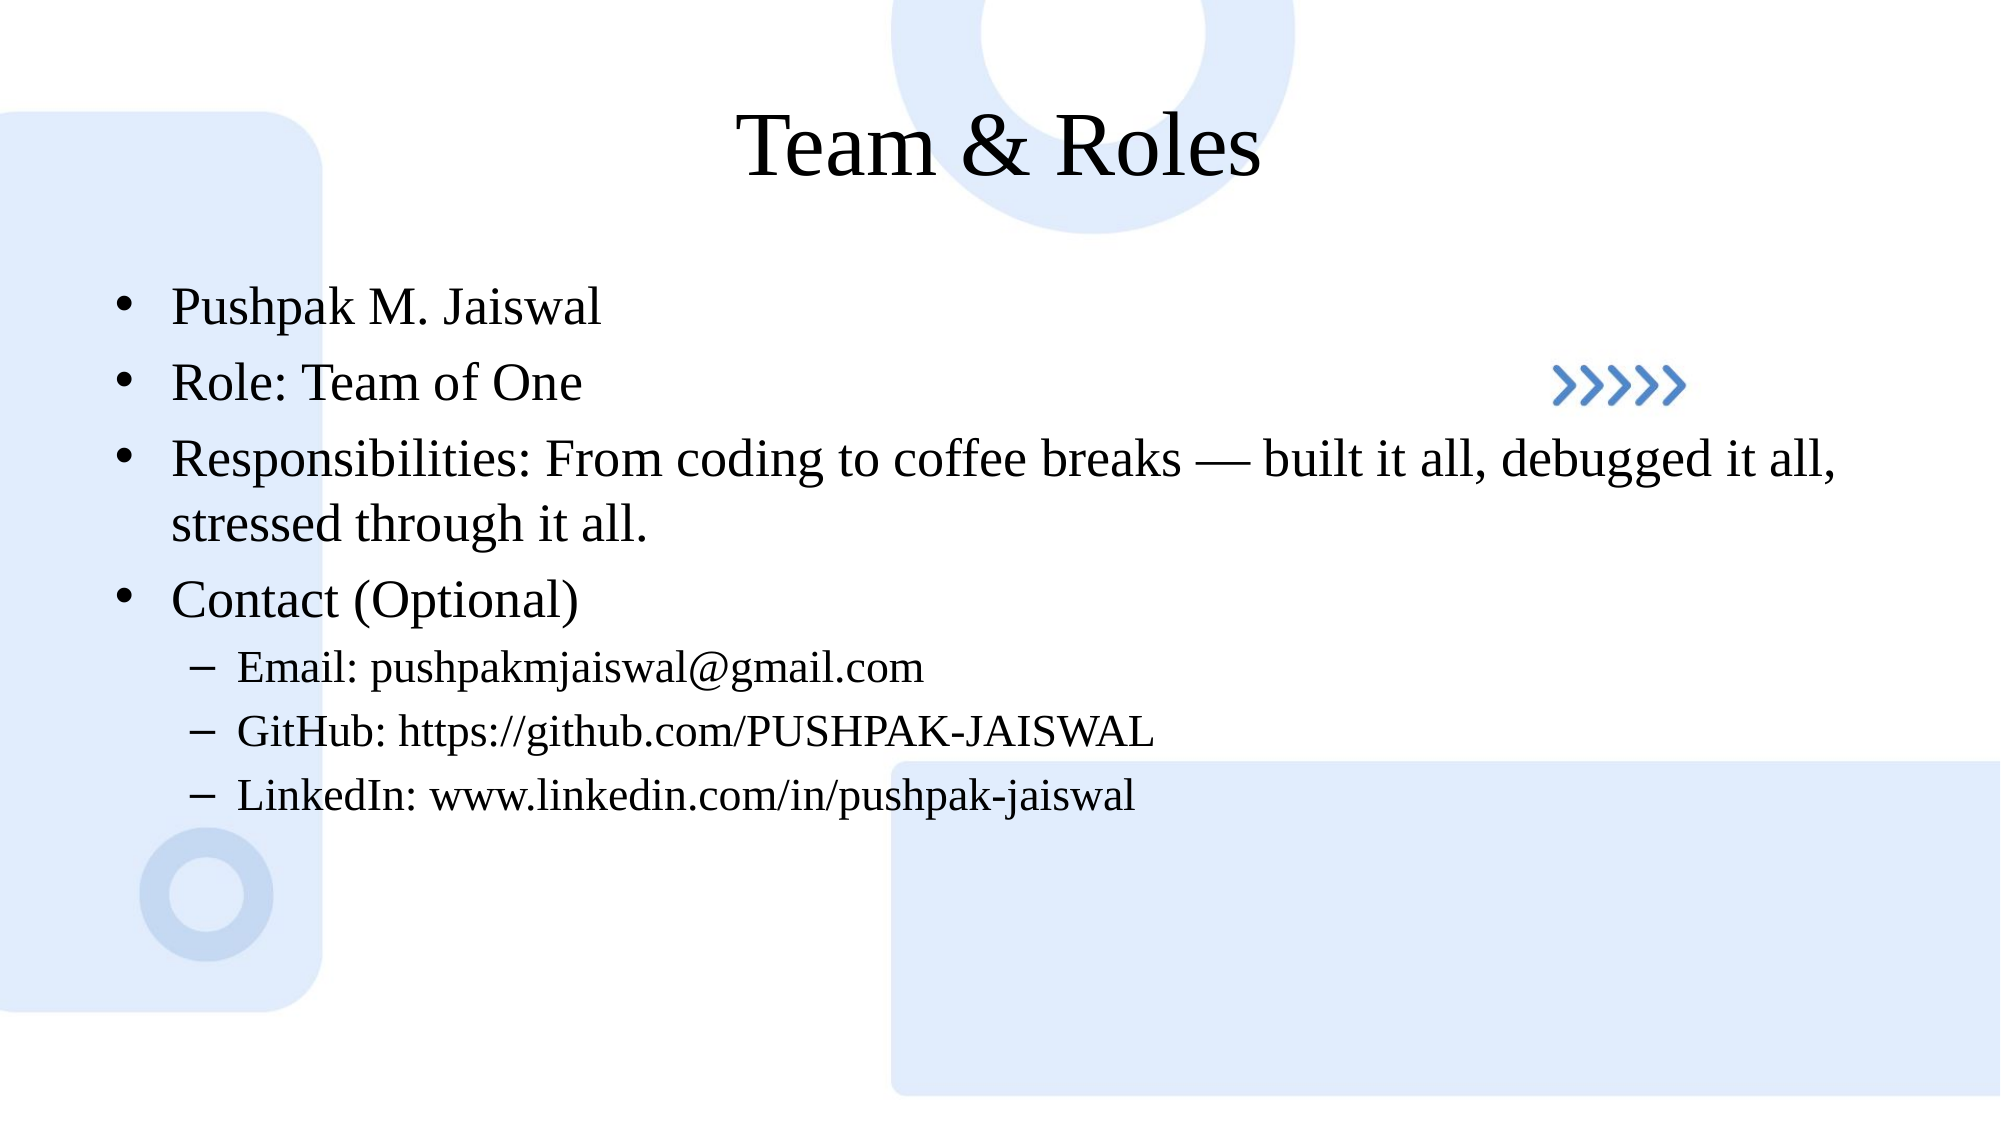

# Team & Roles
Pushpak M. Jaiswal
Role: Team of One
Responsibilities: From coding to coffee breaks — built it all, debugged it all, stressed through it all.
Contact (Optional)
Email: pushpakmjaiswal@gmail.com
GitHub: https://github.com/PUSHPAK-JAISWAL
LinkedIn: www.linkedin.com/in/pushpak-jaiswal